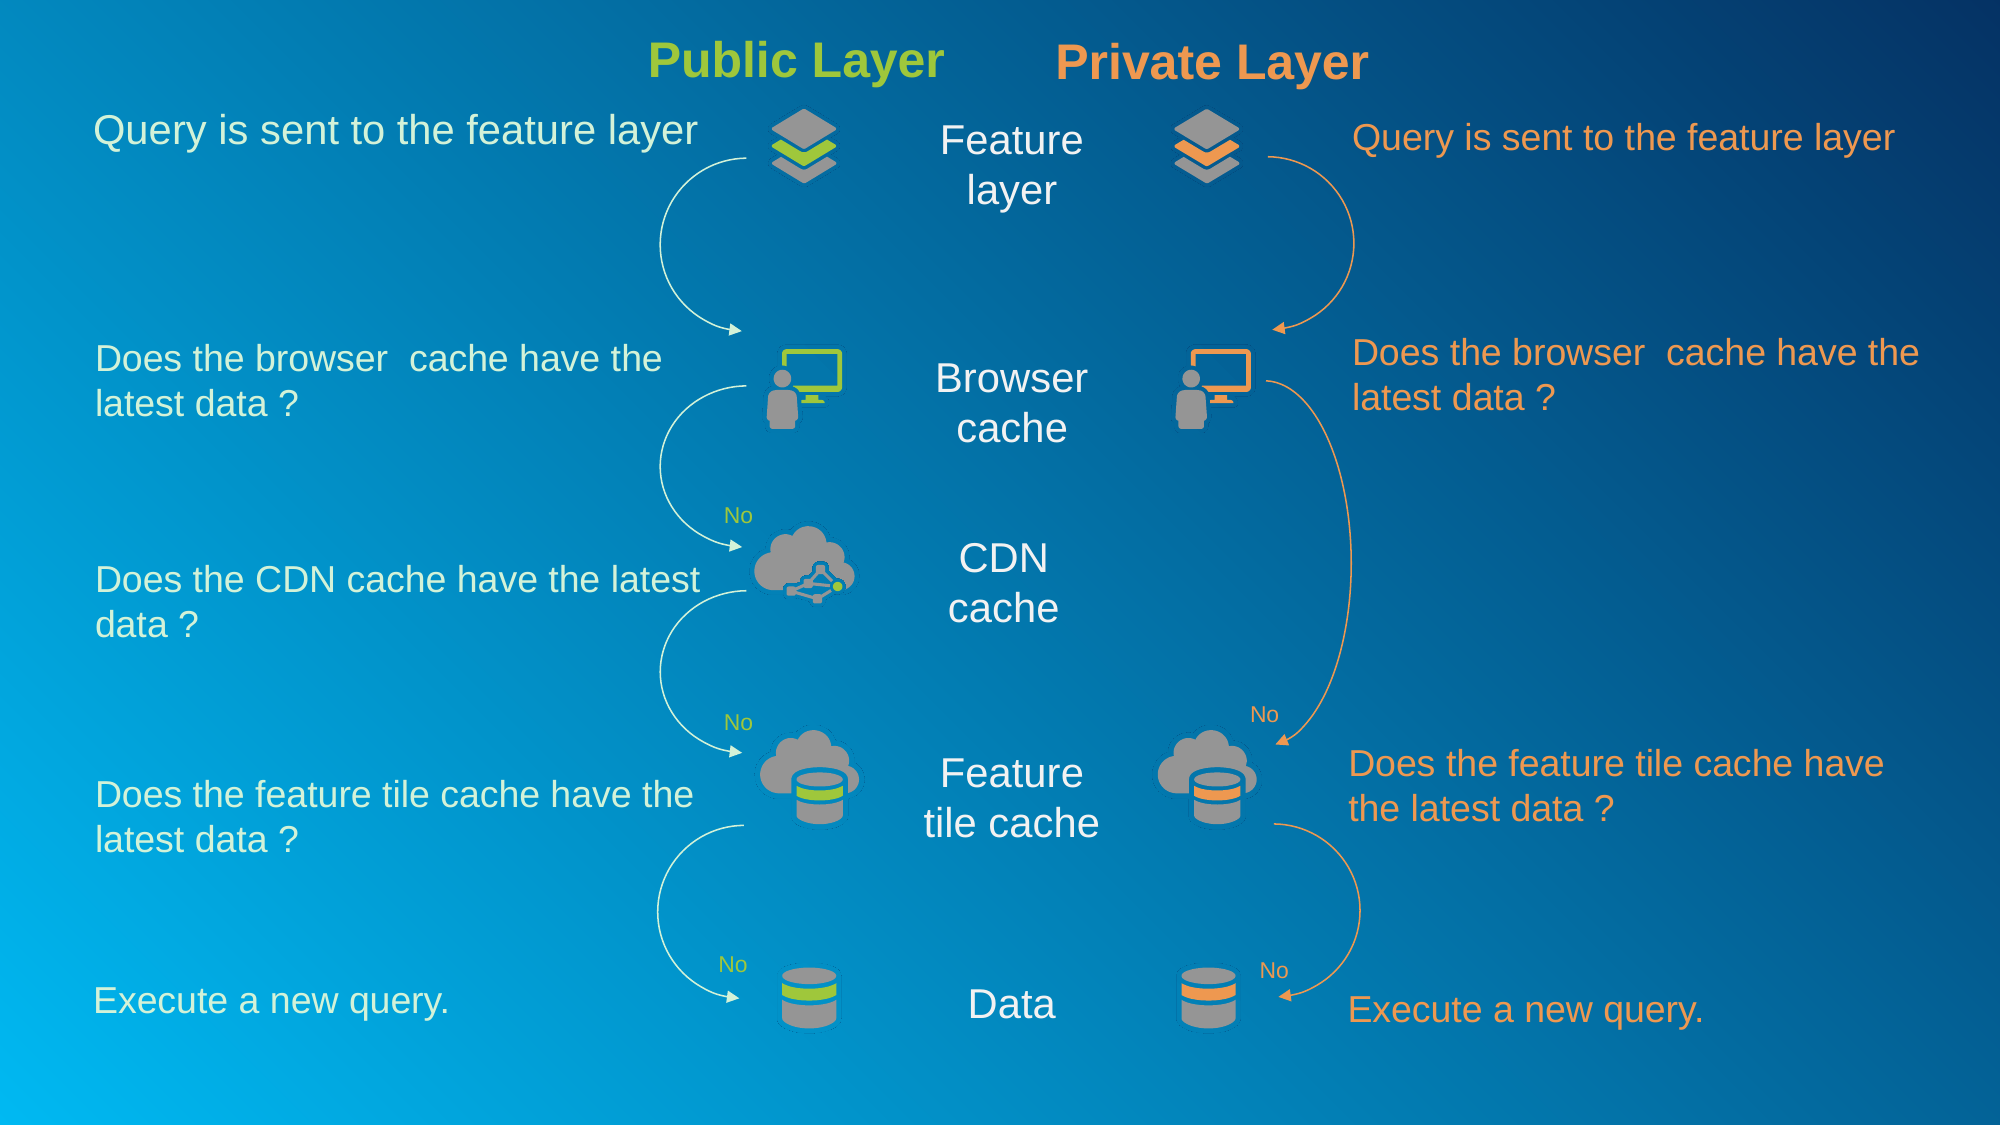

Public Layer
Private Layer
Query is sent to the feature layer
Query is sent to the feature layer

Feature
layer

Does the browser  cache have the latest data ?
Does the browser  cache have the latest data ?
Browser
cache

No

CDN
cache
Does the CDN cache have the latest data ?

No
No

Does the feature tile cache have the latest data ?
Feature
tile cache
Does the feature tile cache have the latest data ?

No
No

Execute a new query.
Data
Execute a new query.